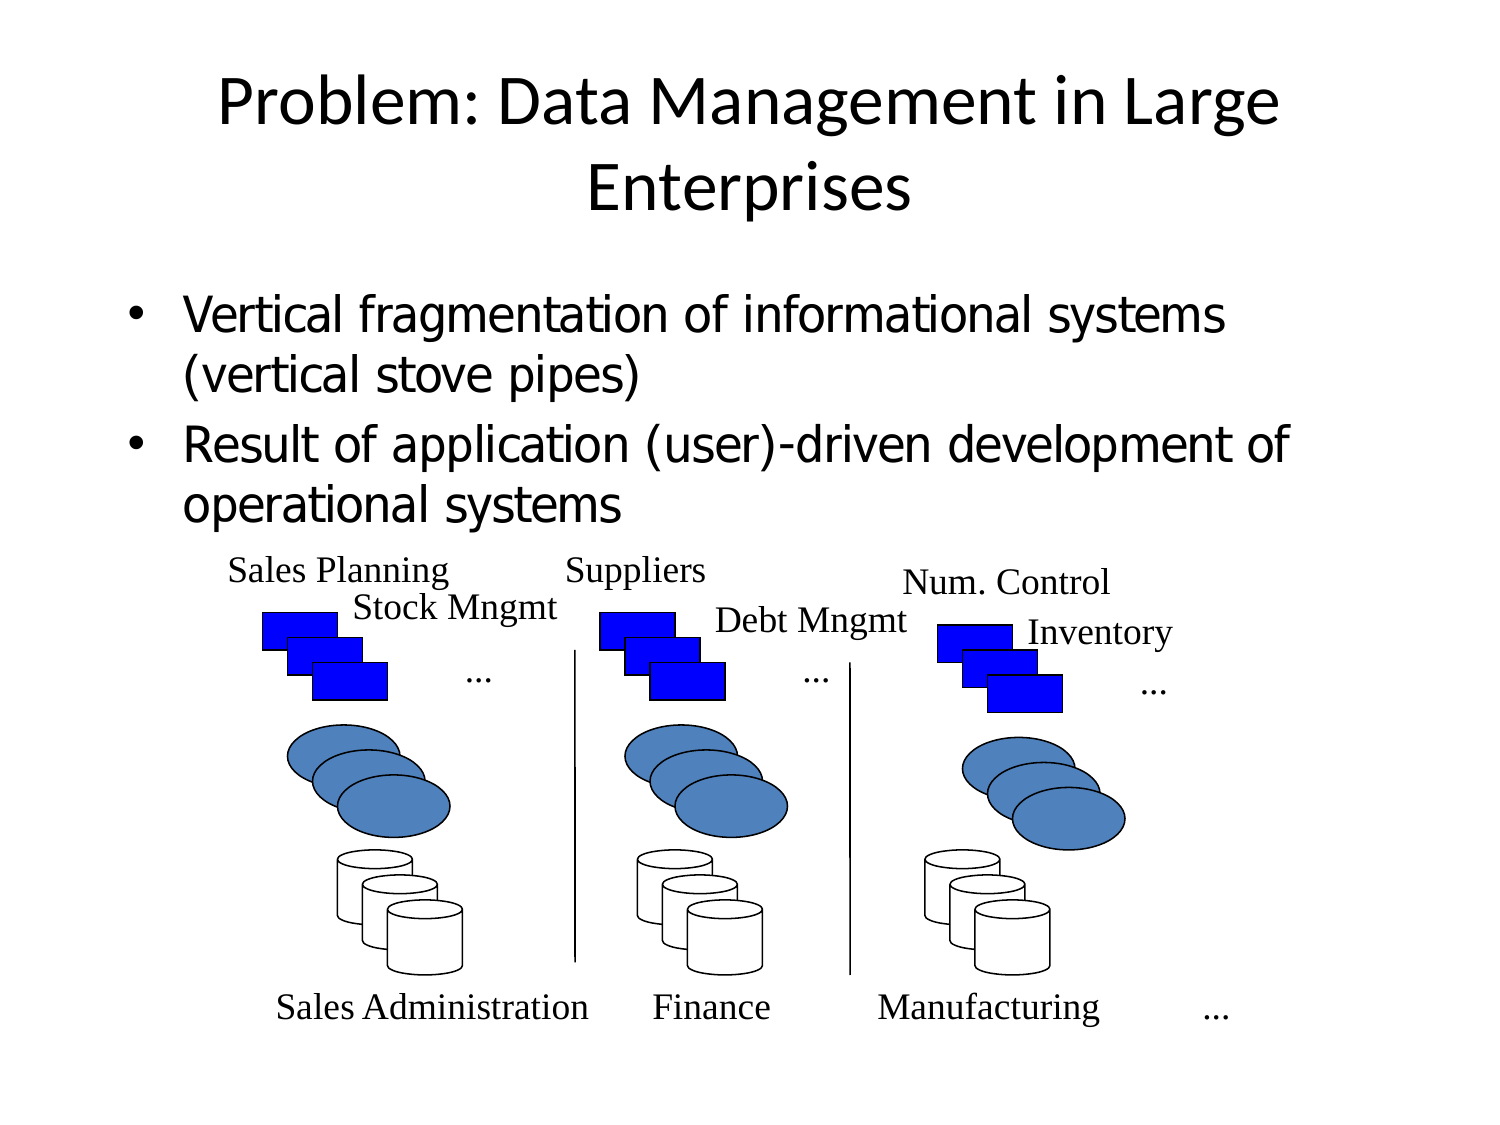

# Problem: Data Management in Large Enterprises
Vertical fragmentation of informational systems (vertical stove pipes)
Result of application (user)-driven development of operational systems
Sales Planning
Suppliers
Num. Control
Stock Mngmt
Debt Mngmt
Inventory

...

...

...

Sales Administration
Finance
Manufacturing
...